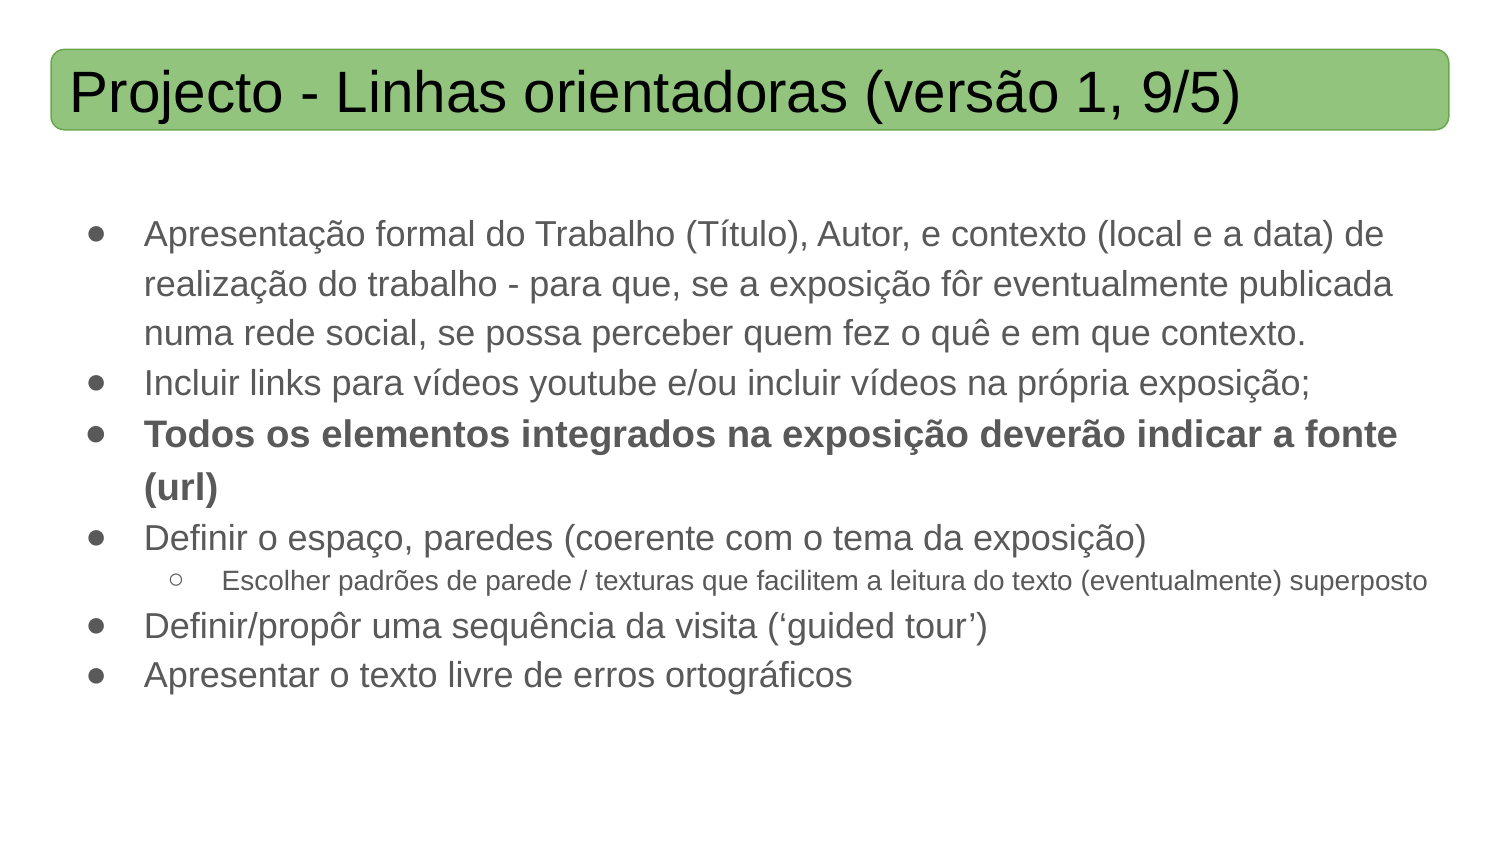

Projecto - Linhas orientadoras (versão 1, 9/5)
Apresentação formal do Trabalho (Título), Autor, e contexto (local e a data) de realização do trabalho - para que, se a exposição fôr eventualmente publicada numa rede social, se possa perceber quem fez o quê e em que contexto.
Incluir links para vídeos youtube e/ou incluir vídeos na própria exposição;
Todos os elementos integrados na exposição deverão indicar a fonte (url)
Definir o espaço, paredes (coerente com o tema da exposição)
Escolher padrões de parede / texturas que facilitem a leitura do texto (eventualmente) superposto
Definir/propôr uma sequência da visita (‘guided tour’)
Apresentar o texto livre de erros ortográficos